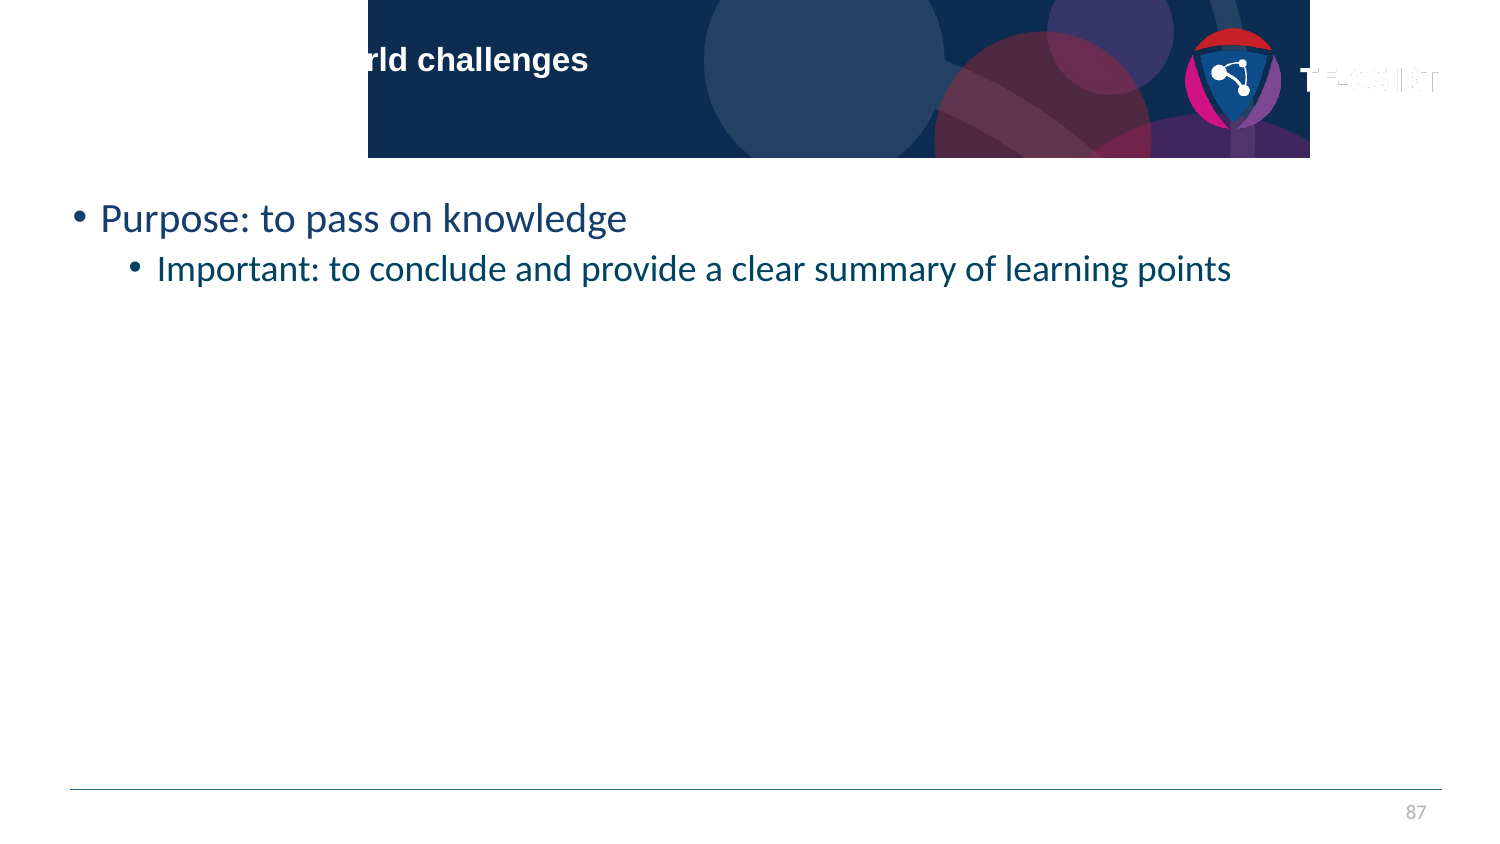

# Section 3: Real world challenges Summary
Purpose: to pass on knowledge
Important: to conclude and provide a clear summary of learning points

87